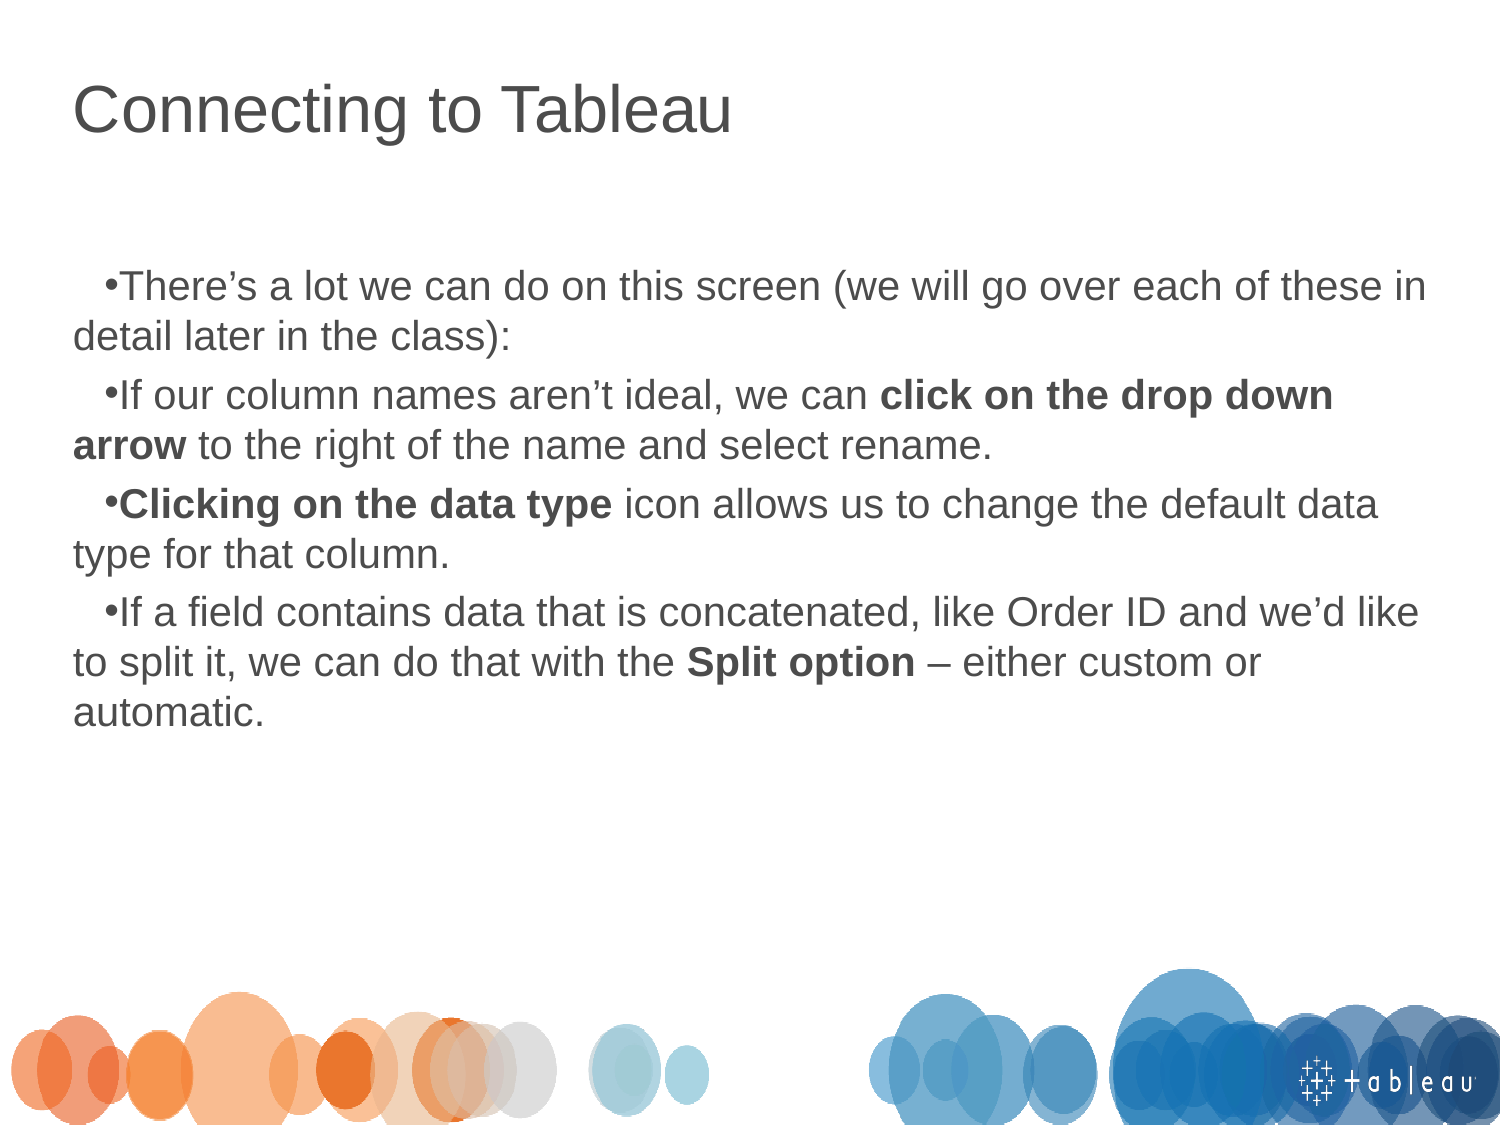

Connecting to Tableau
There’s a lot we can do on this screen (we will go over each of these in detail later in the class):
If our column names aren’t ideal, we can click on the drop down arrow to the right of the name and select rename.
Clicking on the data type icon allows us to change the default data type for that column.
If a field contains data that is concatenated, like Order ID and we’d like to split it, we can do that with the Split option – either custom or automatic.